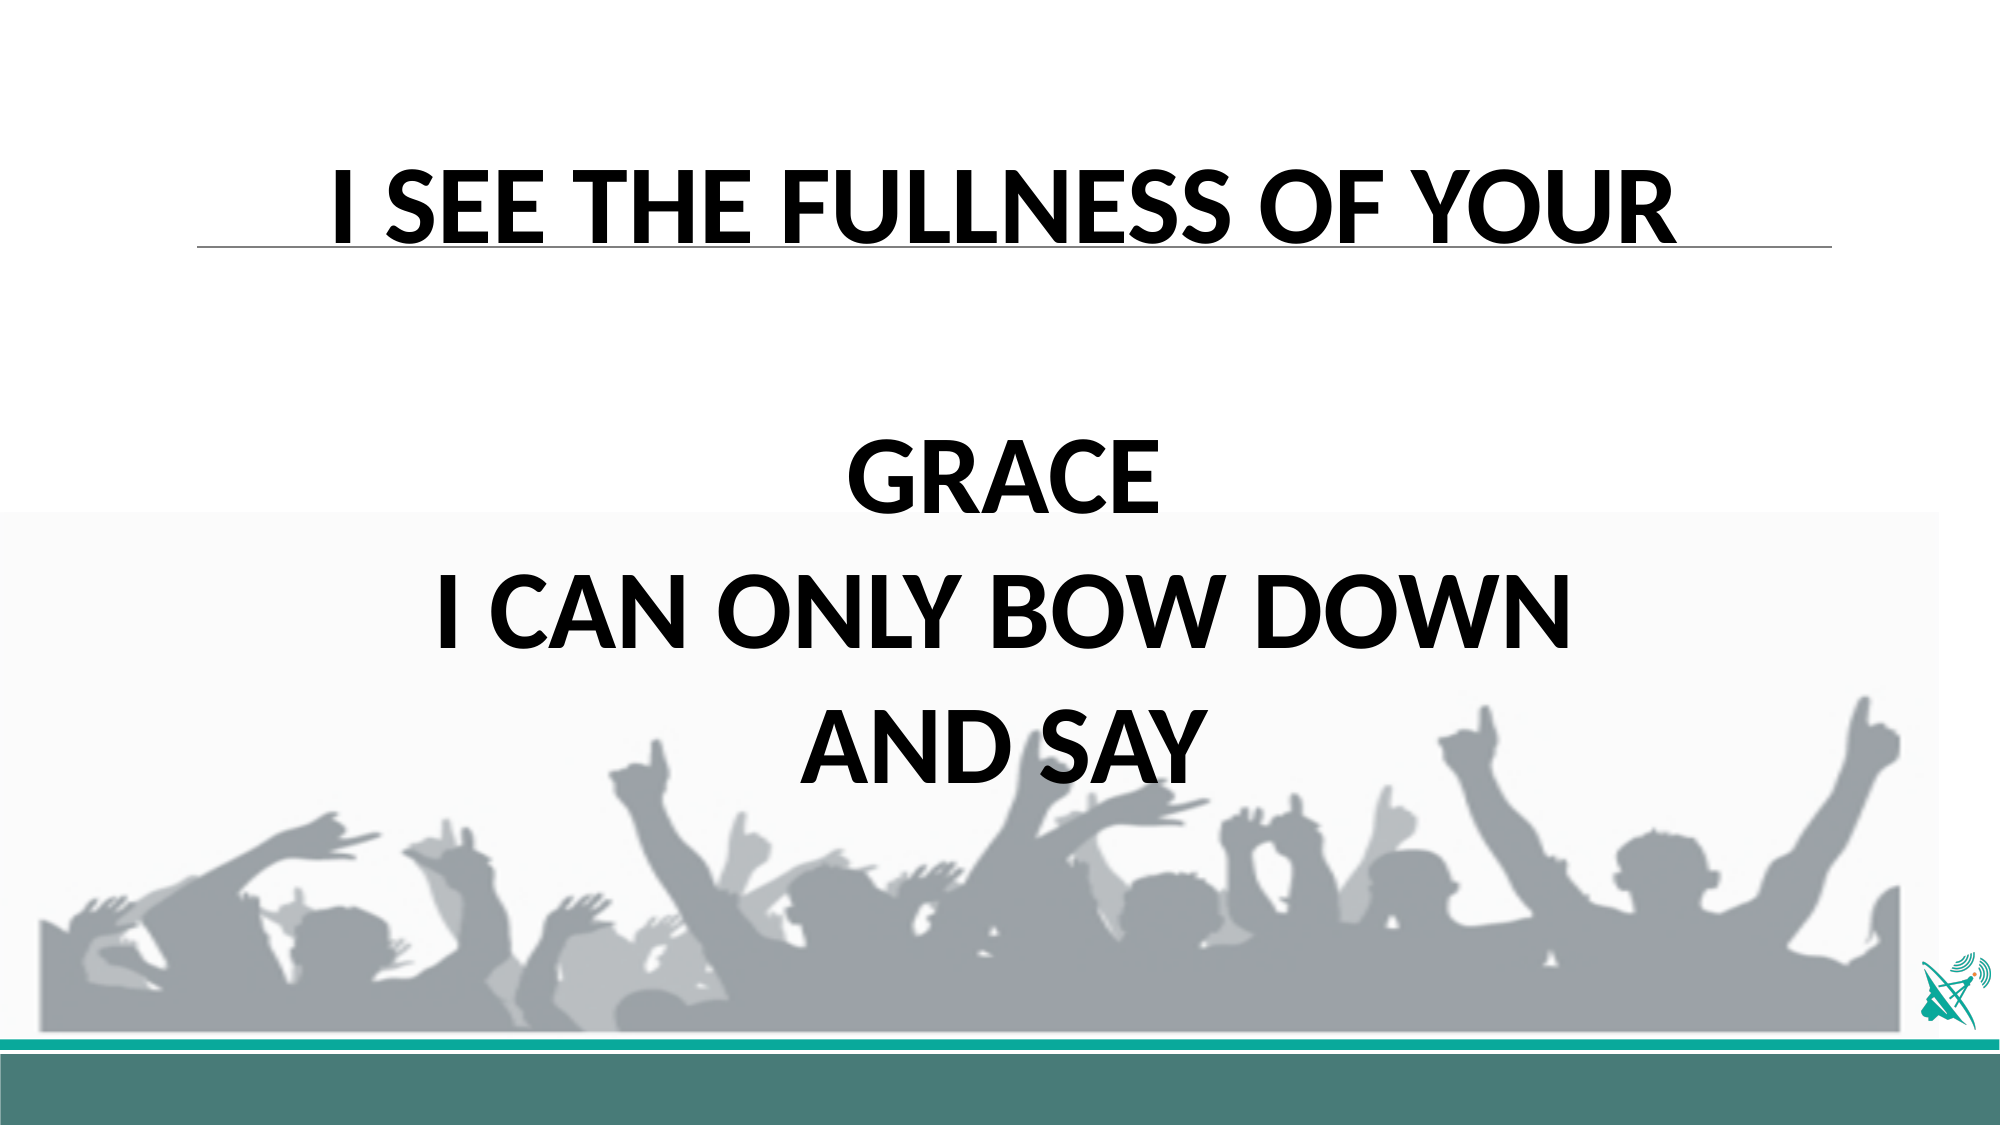

# I SEE THE FULLNESS OF YOUR GRACE I CAN ONLY BOW DOWN AND SAY